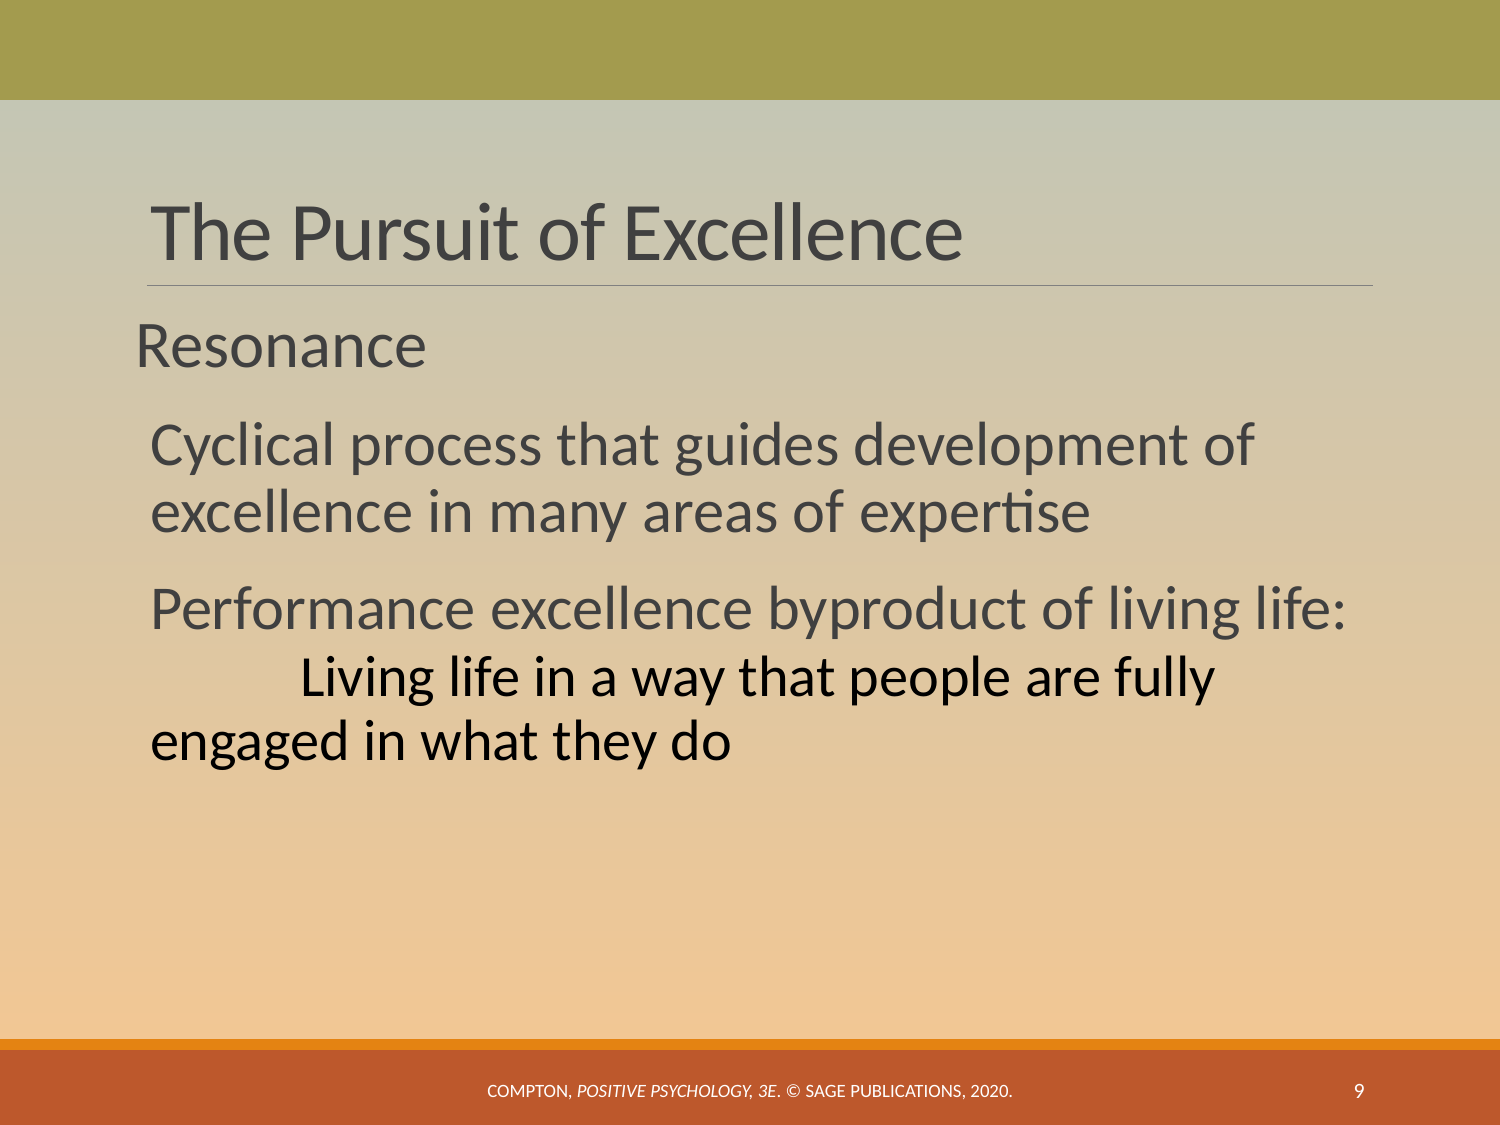

# The Pursuit of Excellence
Resonance
Cyclical process that guides development of excellence in many areas of expertise
Performance excellence byproduct of living life: 	Living life in a way that people are fully 	engaged in what they do

Compton, Positive Psychology, 3e. © SAGE Publications, 2020.
9